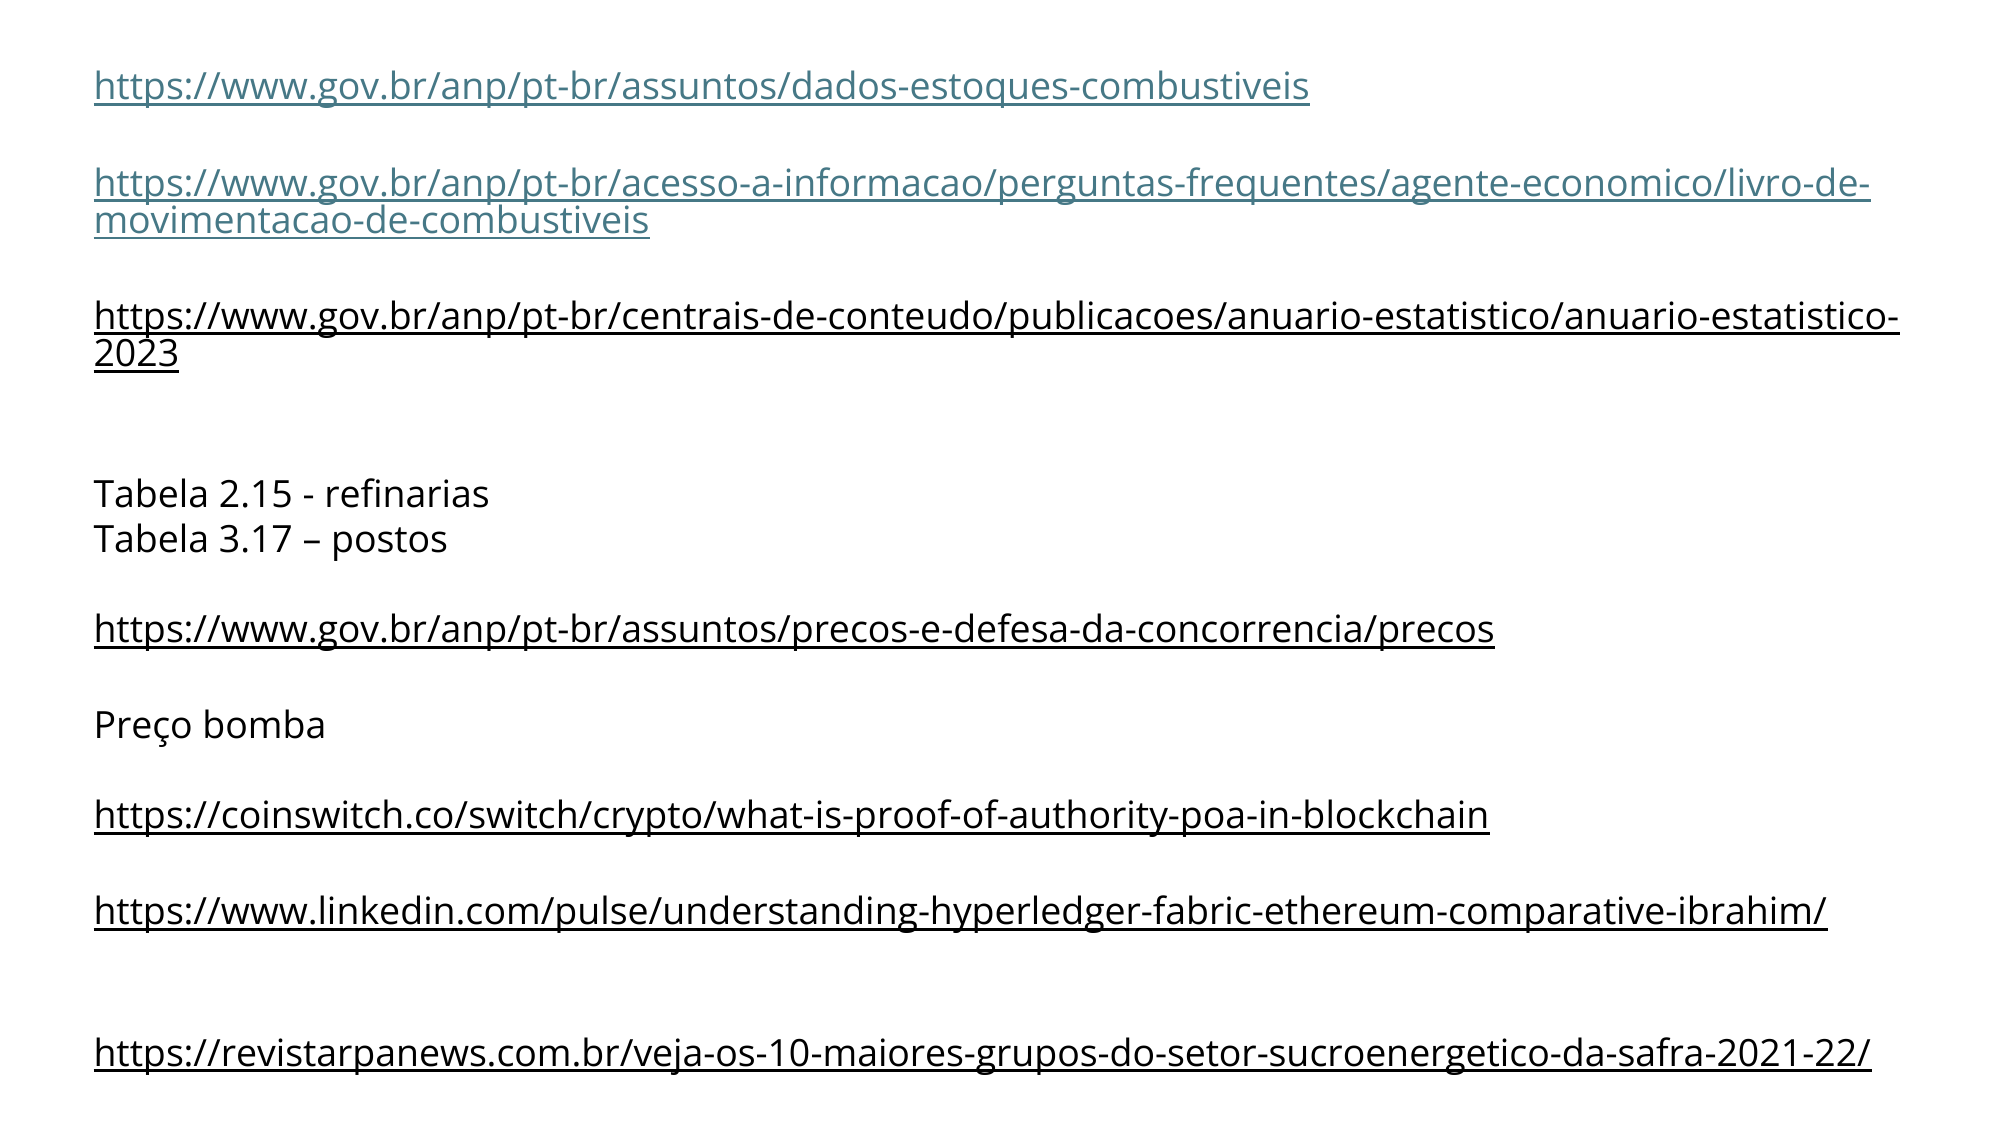

https://www.gov.br/anp/pt-br/assuntos/dados-estoques-combustiveis

https://www.gov.br/anp/pt-br/acesso-a-informacao/perguntas-frequentes/agente-economico/livro-de-movimentacao-de-combustiveis

https://www.gov.br/anp/pt-br/centrais-de-conteudo/publicacoes/anuario-estatistico/anuario-estatistico-2023
Tabela 2.15 - refinarias
Tabela 3.17 – postos
https://www.gov.br/anp/pt-br/assuntos/precos-e-defesa-da-concorrencia/precos
Preço bomba

https://coinswitch.co/switch/crypto/what-is-proof-of-authority-poa-in-blockchain

https://www.linkedin.com/pulse/understanding-hyperledger-fabric-ethereum-comparative-ibrahim/

https://revistarpanews.com.br/veja-os-10-maiores-grupos-do-setor-sucroenergetico-da-safra-2021-22/